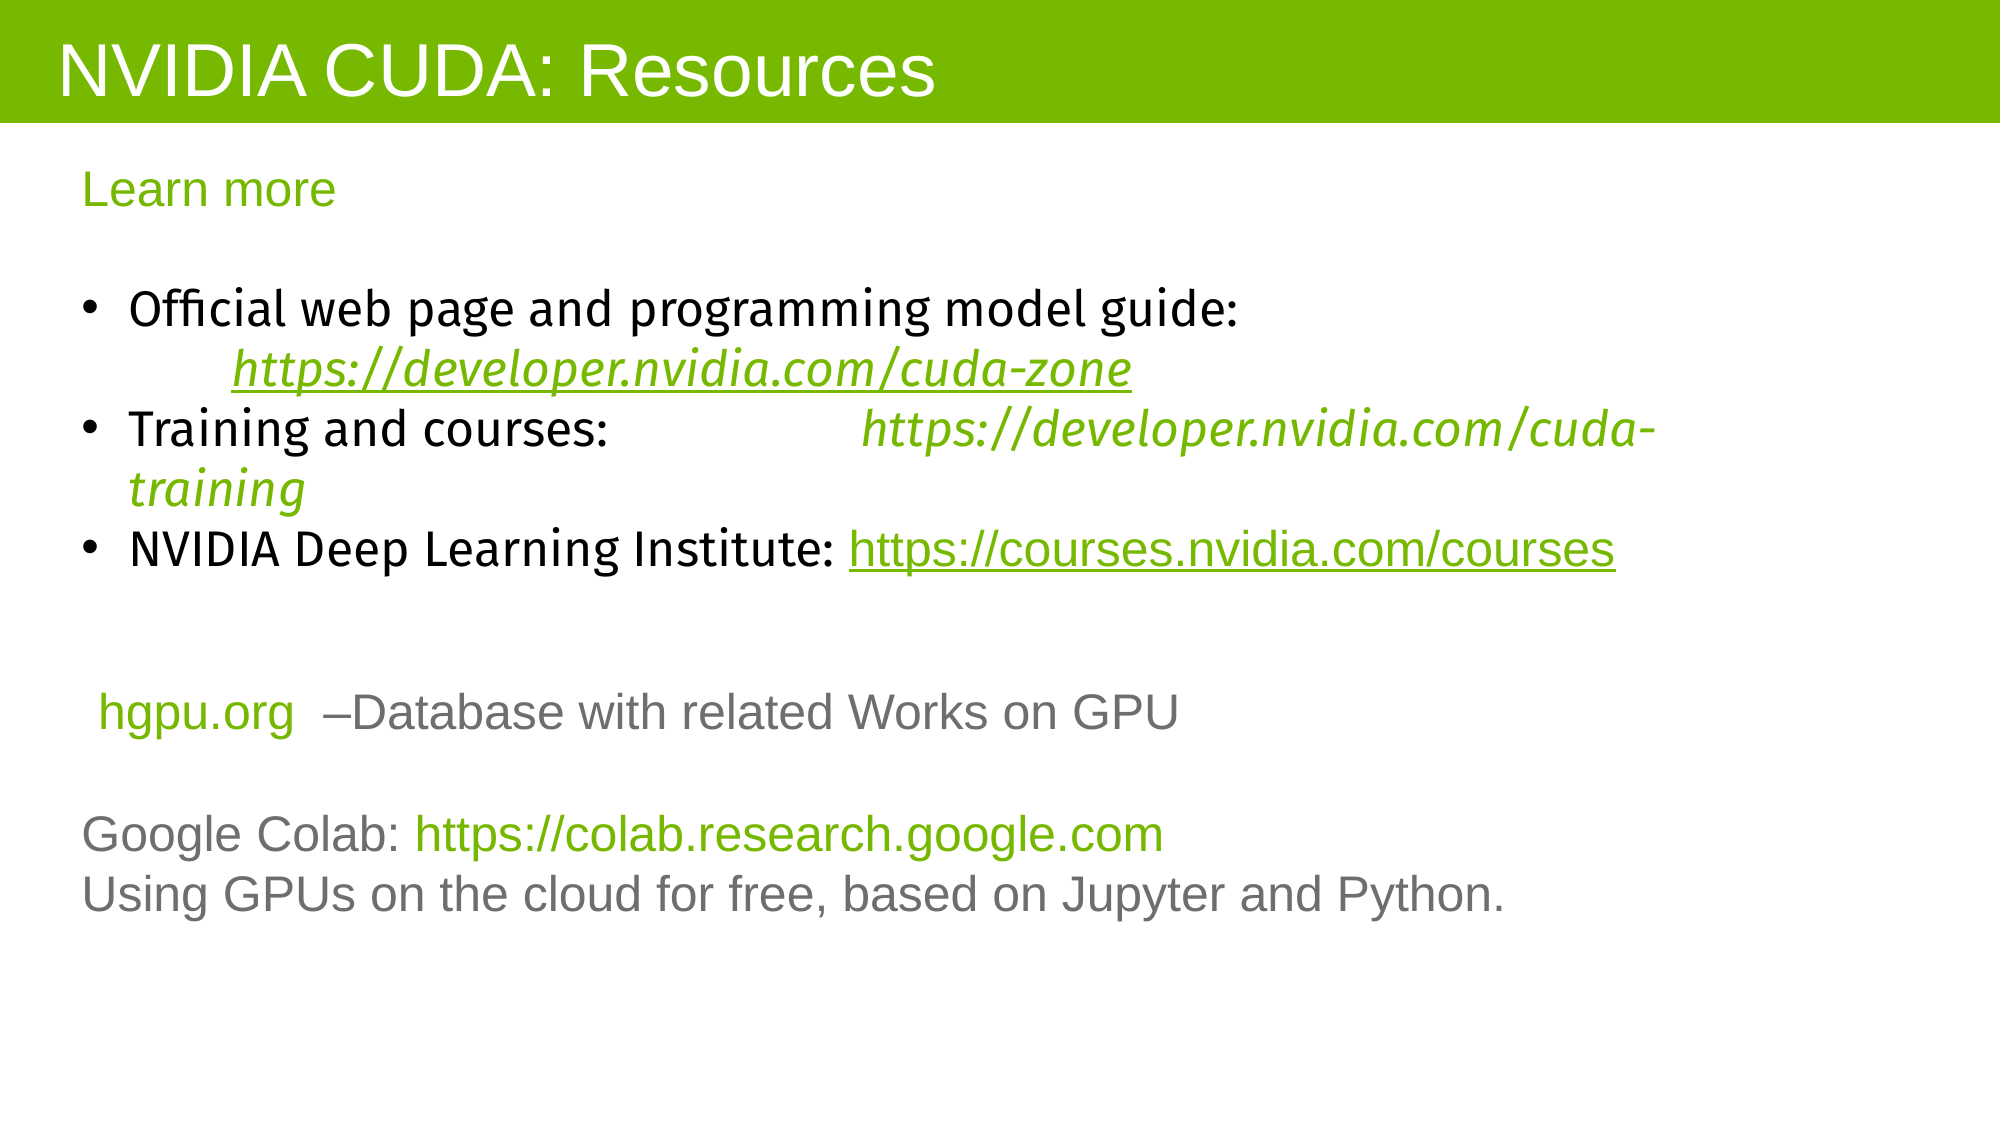

NVIDIA CUDA: Resources
Learn more

Official web page and programming model guide:
	https://developer.nvidia.com/cuda-zone
Training and courses:                   https://developer.nvidia.com/cuda-training
NVIDIA Deep Learning Institute: https://courses.nvidia.com/courses
hgpu.org  –Database with related Works on GPU
Google Colab: https://colab.research.google.com
Using GPUs on the cloud for free, based on Jupyter and Python.